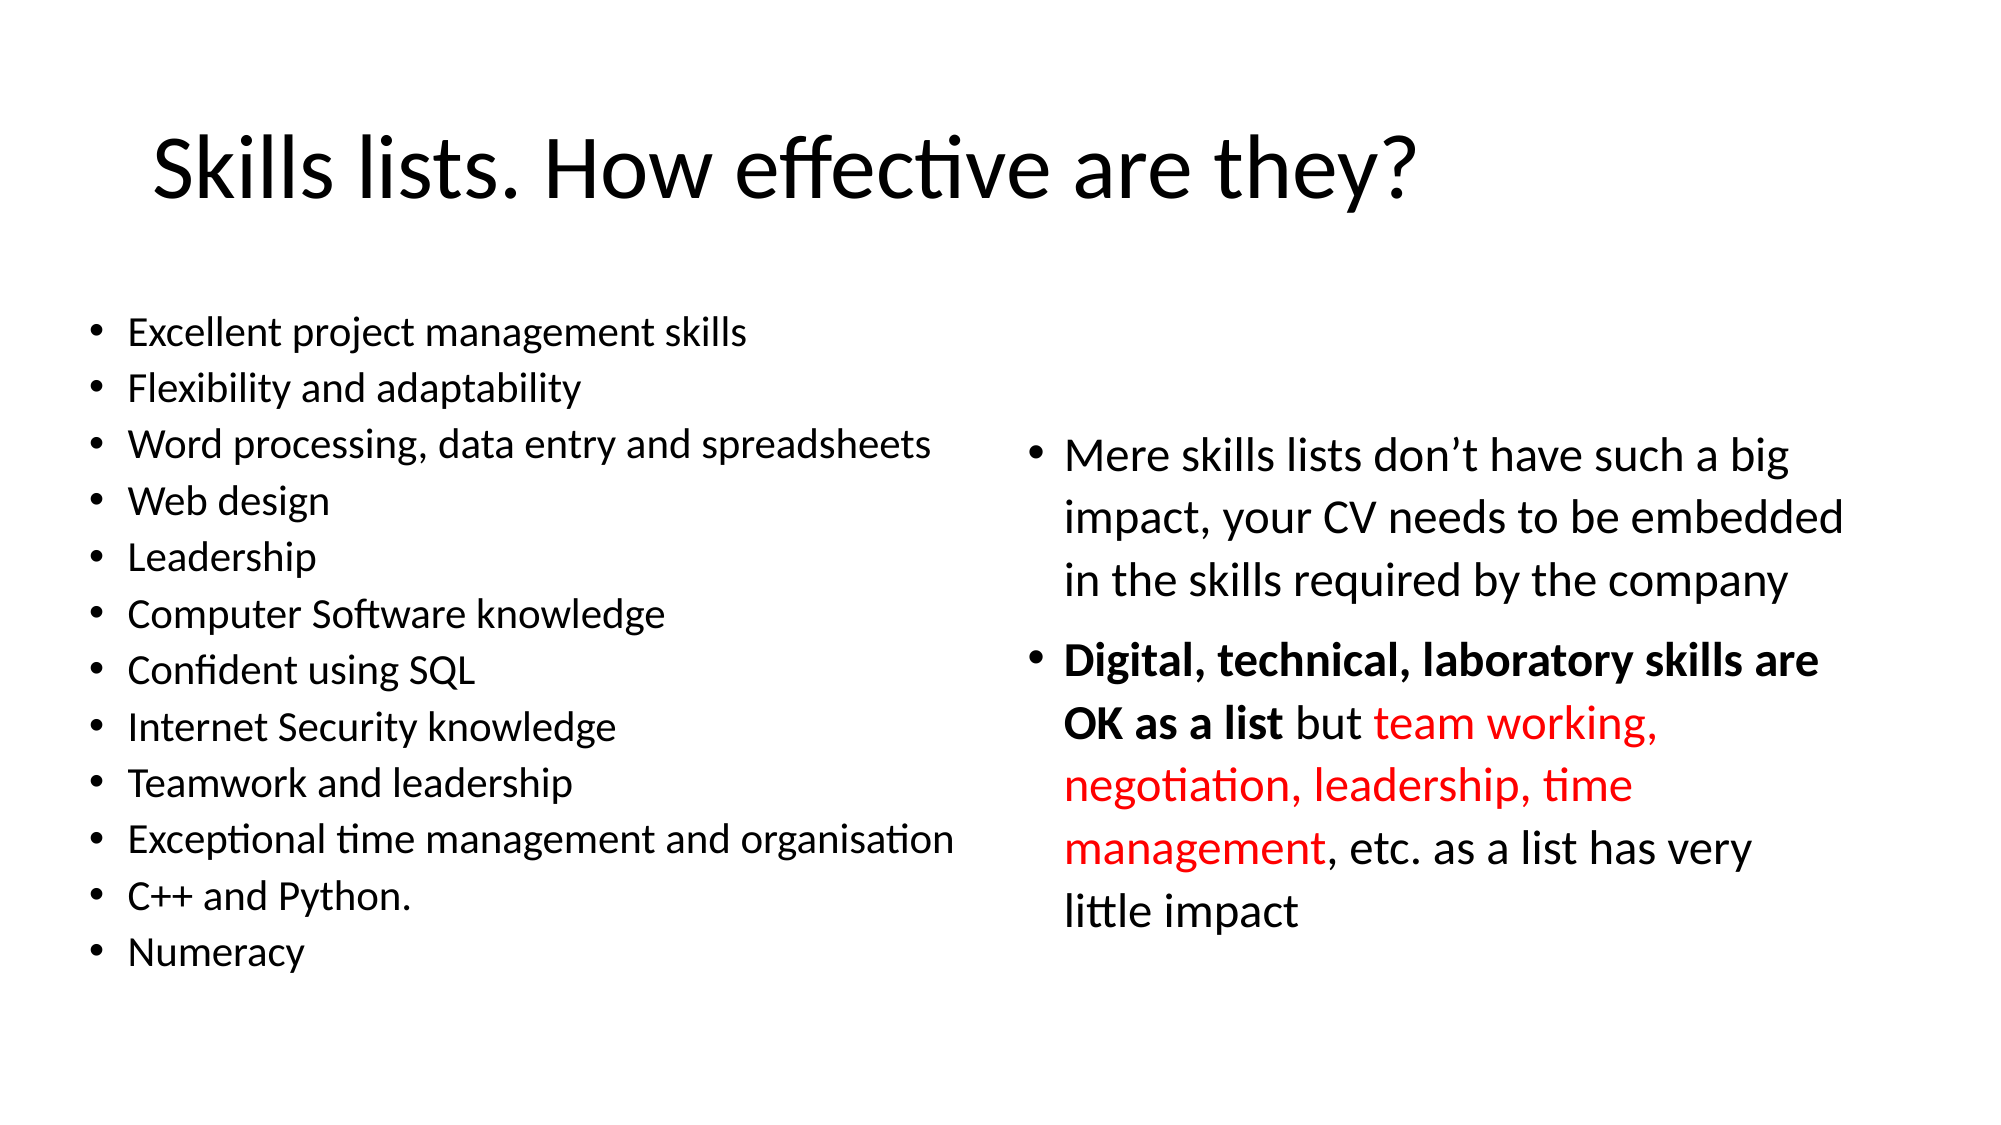

# Skills lists. How effective are they?

Excellent project management skills
Flexibility and adaptability
Word processing, data entry and spreadsheets
Web design
Leadership
Computer Software knowledge
Confident using SQL
Internet Security knowledge
Teamwork and leadership
Exceptional time management and organisation
C++ and Python.
Numeracy

Mere skills lists don’t have such a big impact, your CV needs to be embedded in the skills required by the company
Digital, technical, laboratory skills are OK as a list but team working, negotiation, leadership, time management, etc. as a list has very little impact